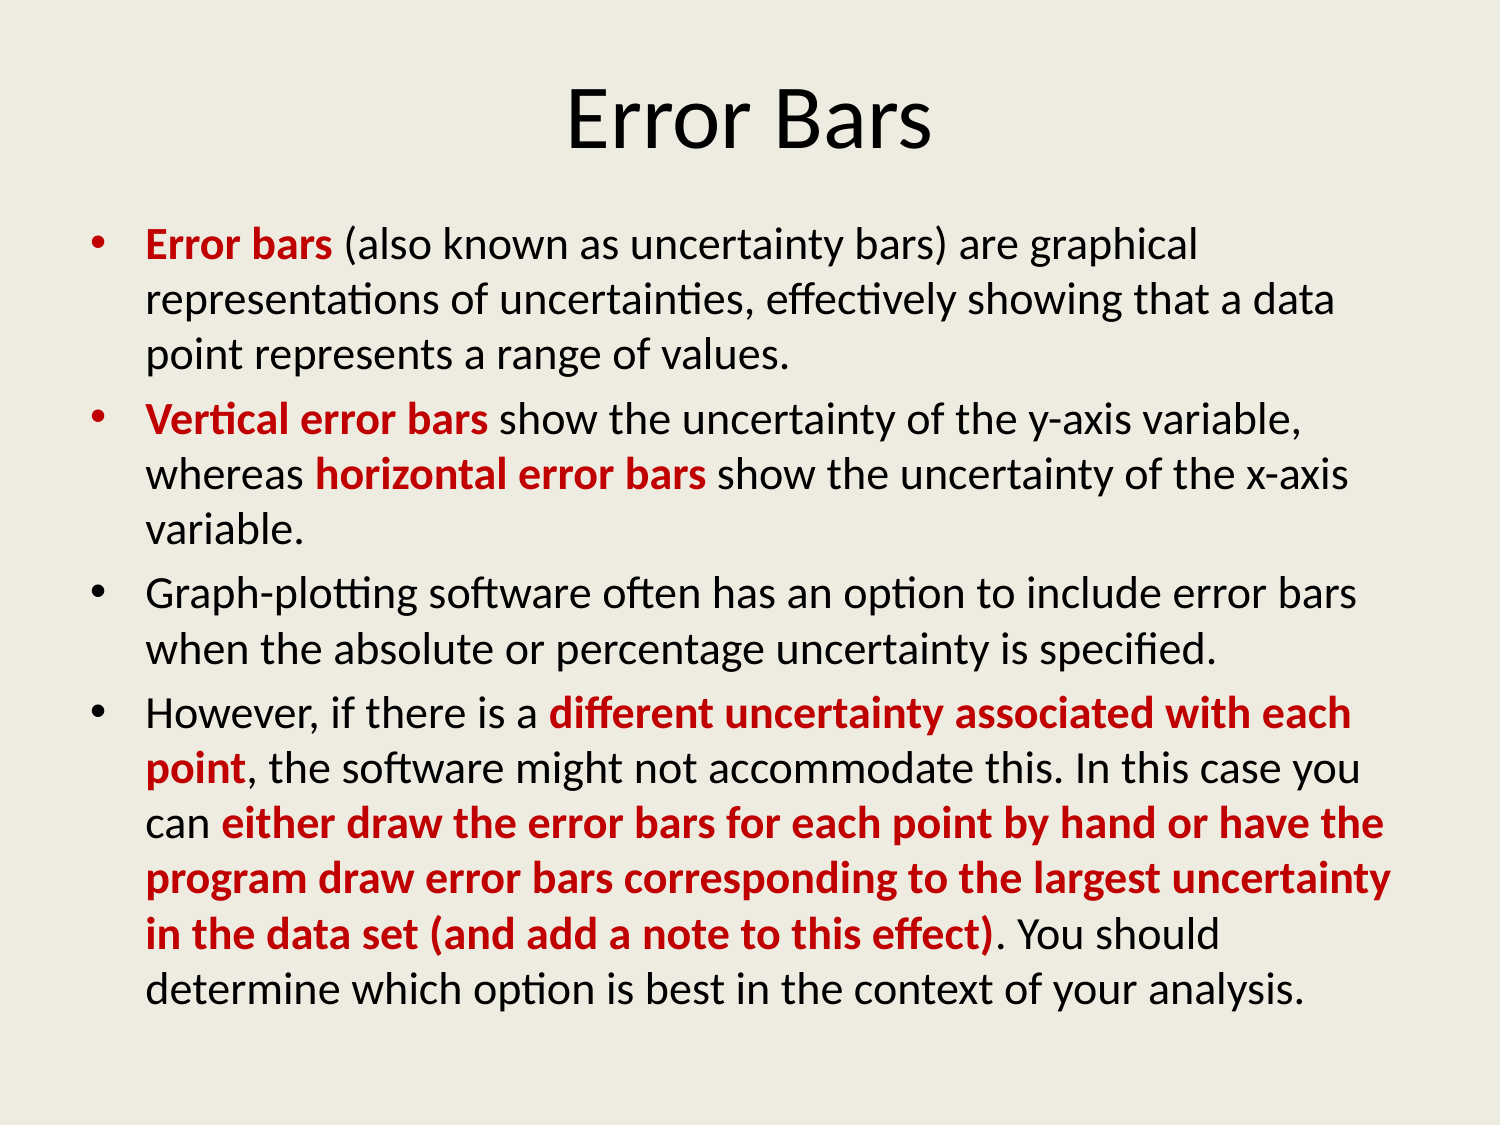

# Error Bars
Error bars (also known as uncertainty bars) are graphical representations of uncertainties, effectively showing that a data point represents a range of values.
Vertical error bars show the uncertainty of the y-axis variable, whereas horizontal error bars show the uncertainty of the x-axis variable.
Graph-plotting software often has an option to include error bars when the absolute or percentage uncertainty is specified.
However, if there is a different uncertainty associated with each point, the software might not accommodate this. In this case you can either draw the error bars for each point by hand or have the program draw error bars corresponding to the largest uncertainty in the data set (and add a note to this effect). You should determine which option is best in the context of your analysis.